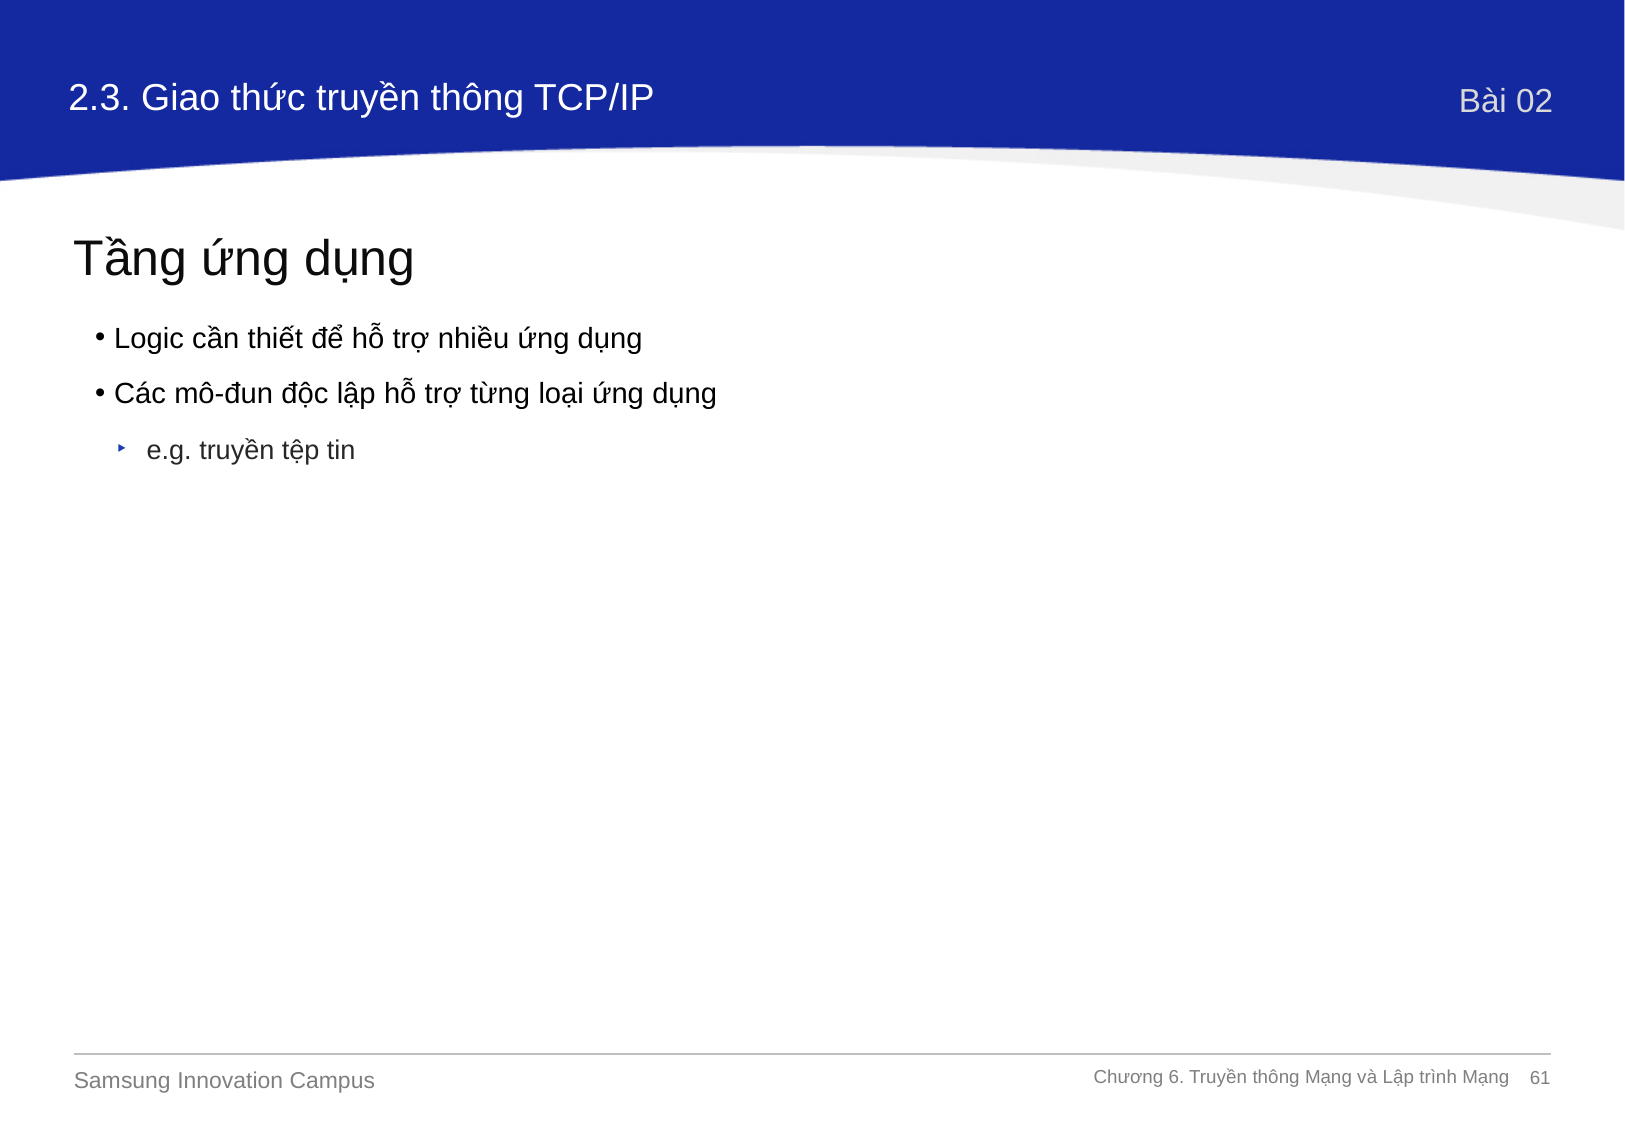

2.3. Giao thức truyền thông TCP/IP
Bài 02
Tầng ứng dụng
Logic cần thiết để hỗ trợ nhiều ứng dụng
Các mô-đun độc lập hỗ trợ từng loại ứng dụng
e.g. truyền tệp tin